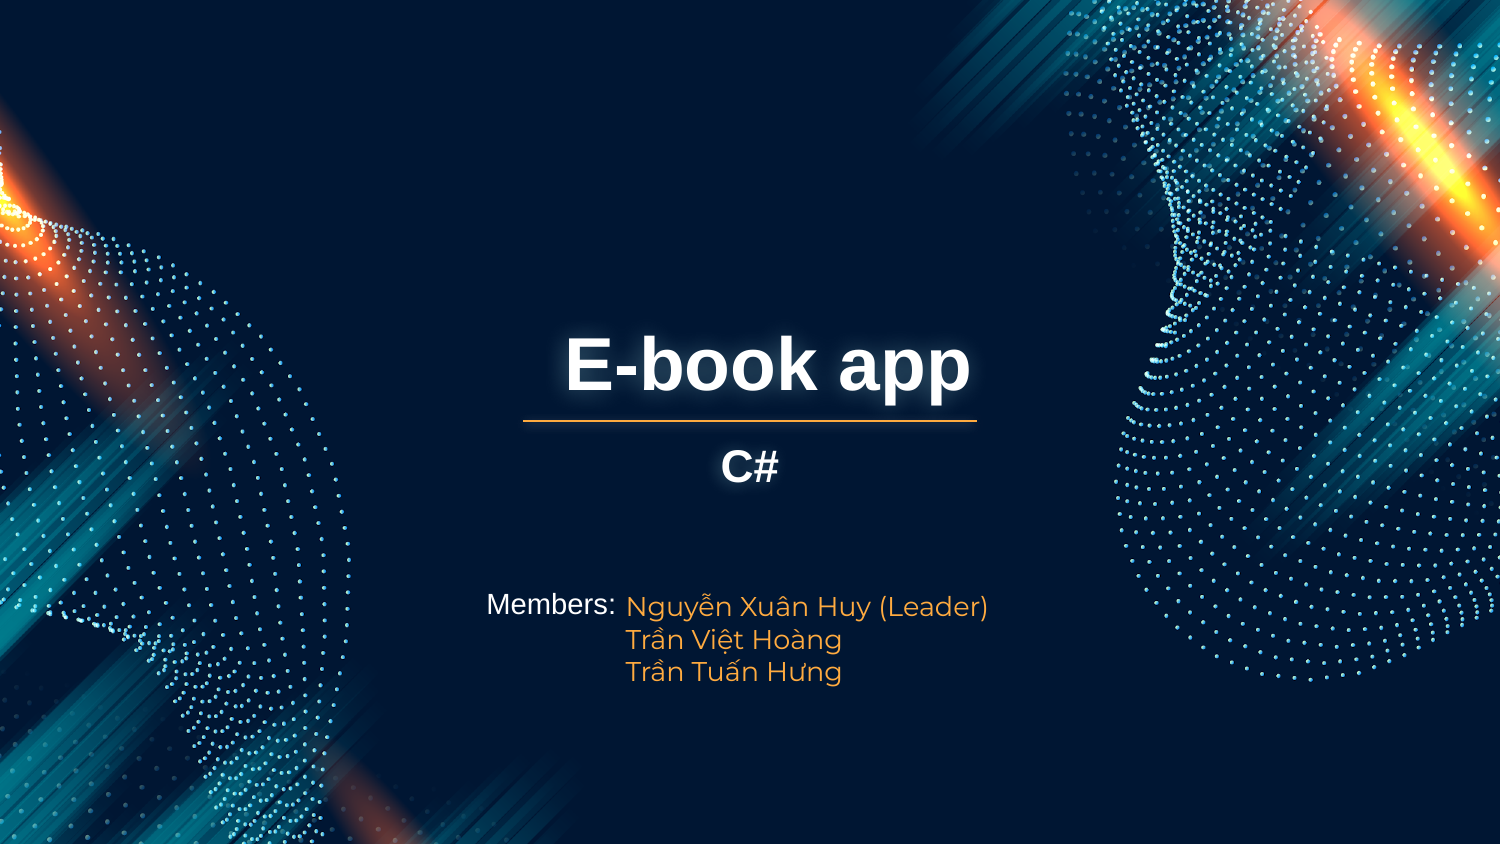

# E-book app
C#
Members:
Nguyễn Xuân Huy (Leader)
Trần Việt Hoàng
Trần Tuấn Hưng